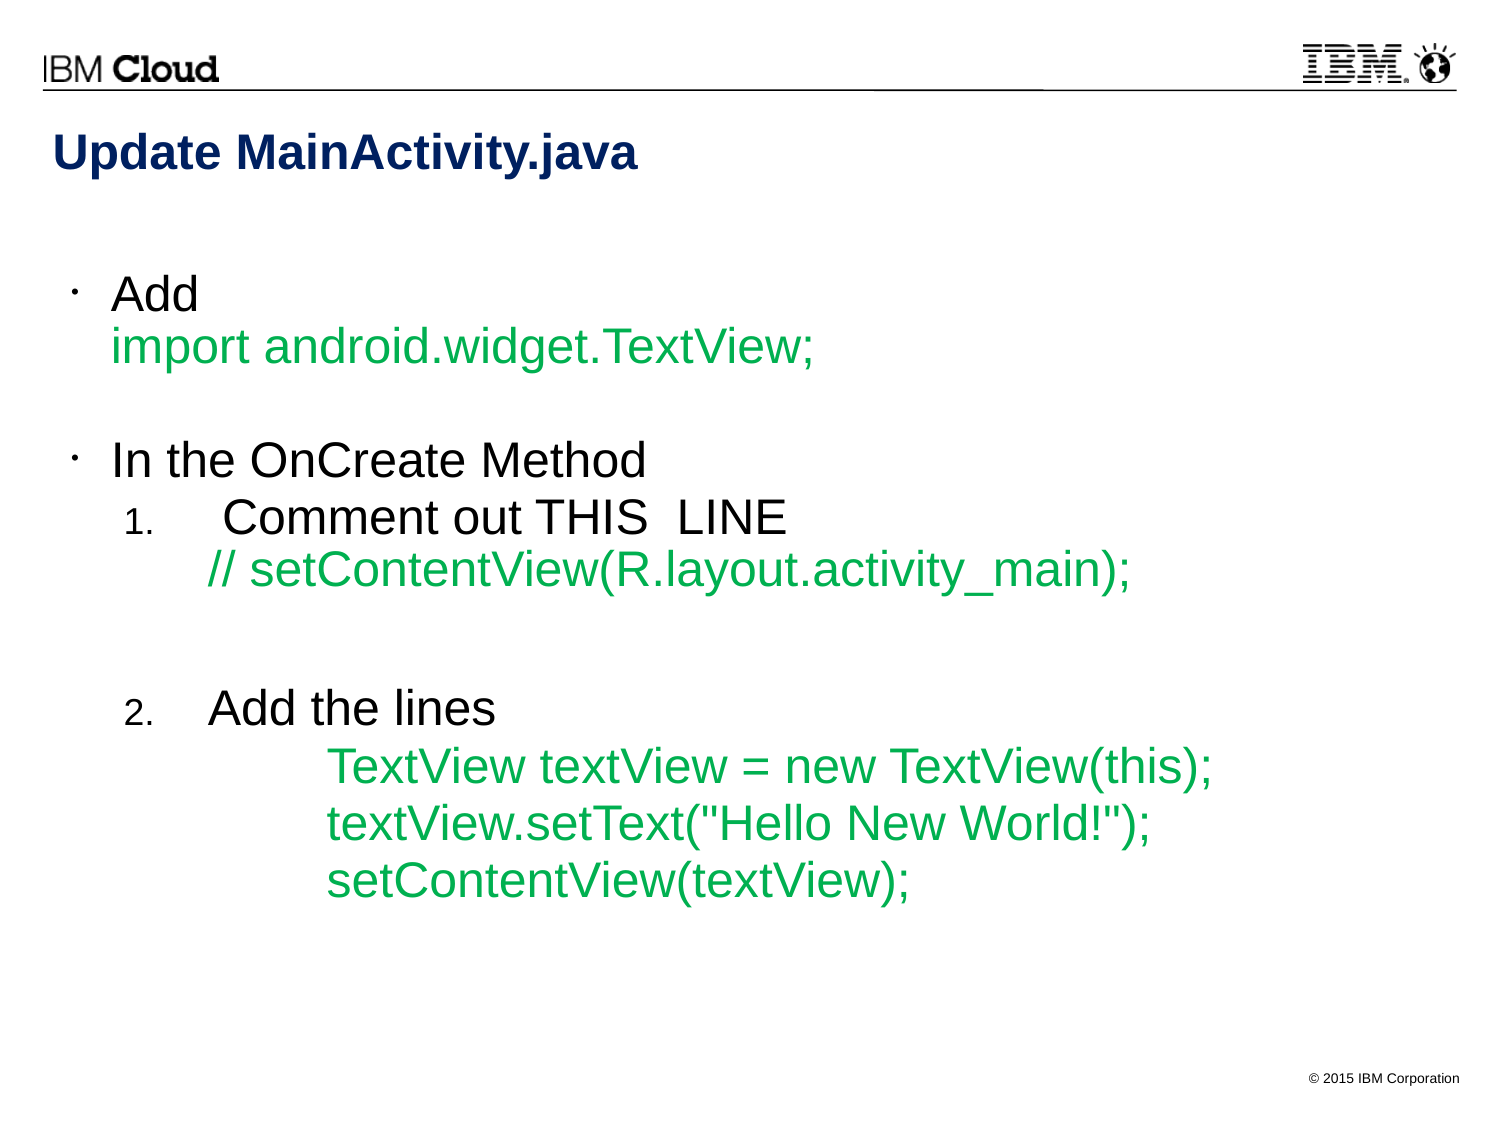

# Update MainActivity.java
Add
import android.widget.TextView;

In the OnCreate Method
 Comment out THIS  LINE
// setContentView(R.layout.activity_main);

Add the lines
	TextView textView = new TextView(this);
	textView.setText("Hello New World!");
	setContentView(textView);